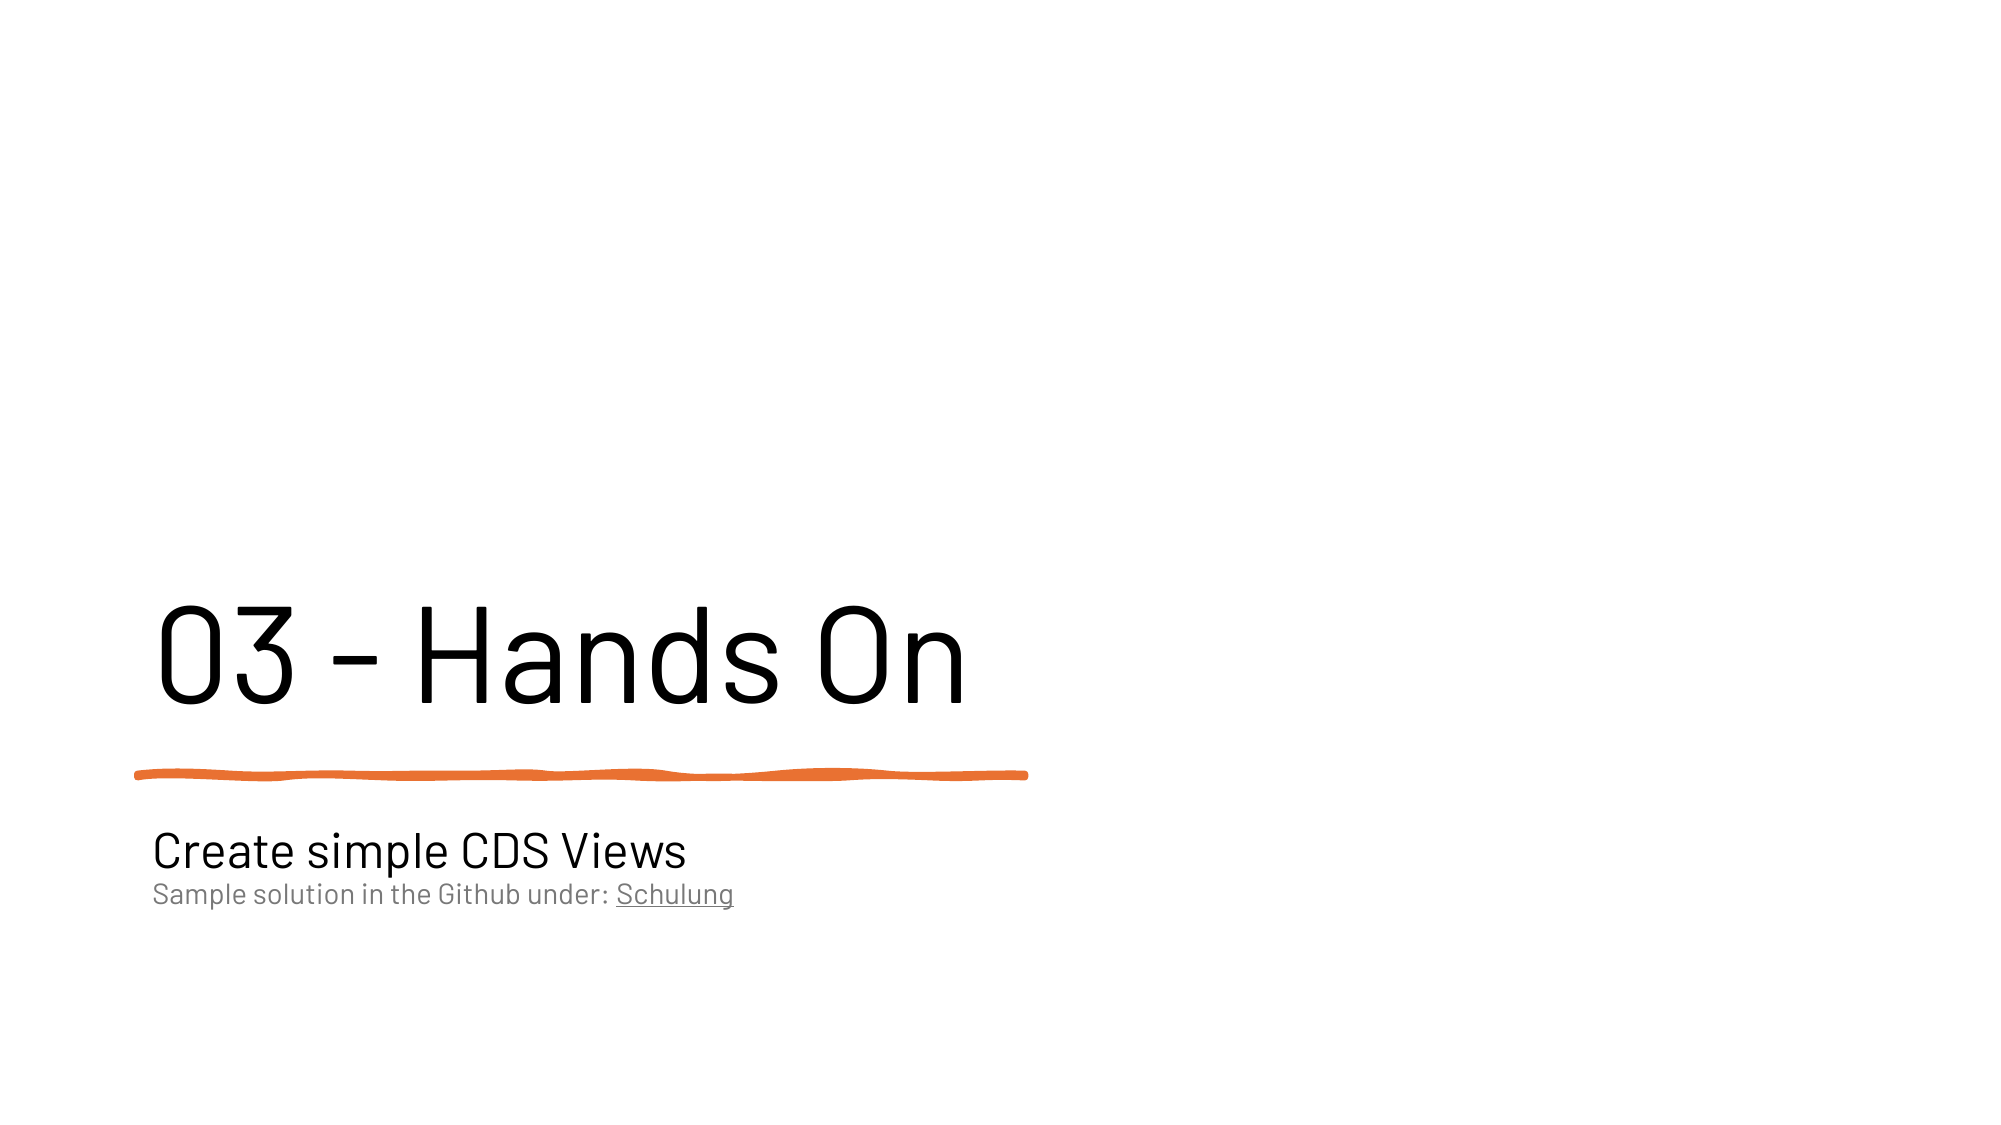

# 03 - Hands On

Create simple CDS Views
Sample solution in the Github under: Schulung